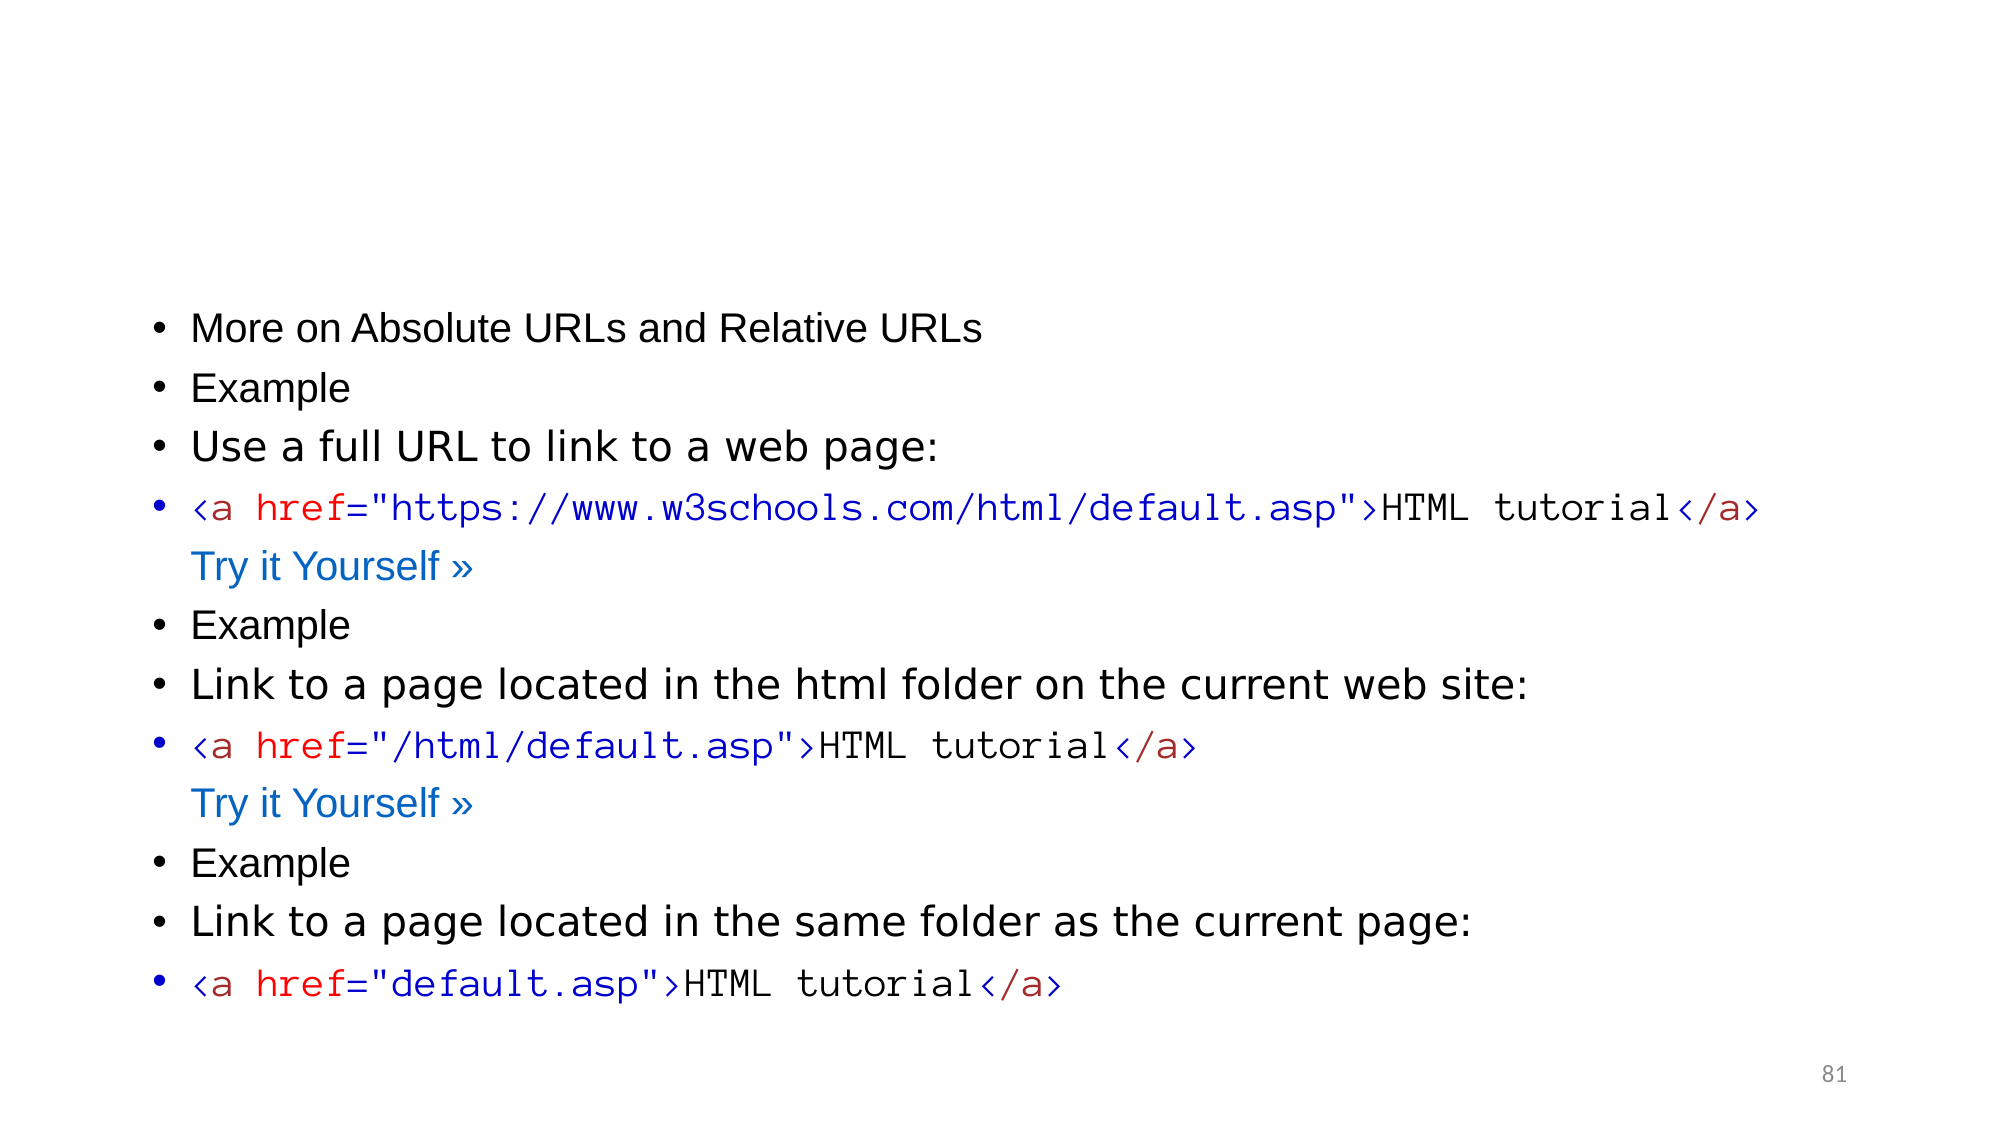

#
More on Absolute URLs and Relative URLs
Example
Use a full URL to link to a web page:
<a href="https://www.w3schools.com/html/default.asp">HTML tutorial</a>
Try it Yourself »
Example
Link to a page located in the html folder on the current web site:
<a href="/html/default.asp">HTML tutorial</a>
Try it Yourself »
Example
Link to a page located in the same folder as the current page:
<a href="default.asp">HTML tutorial</a>

81